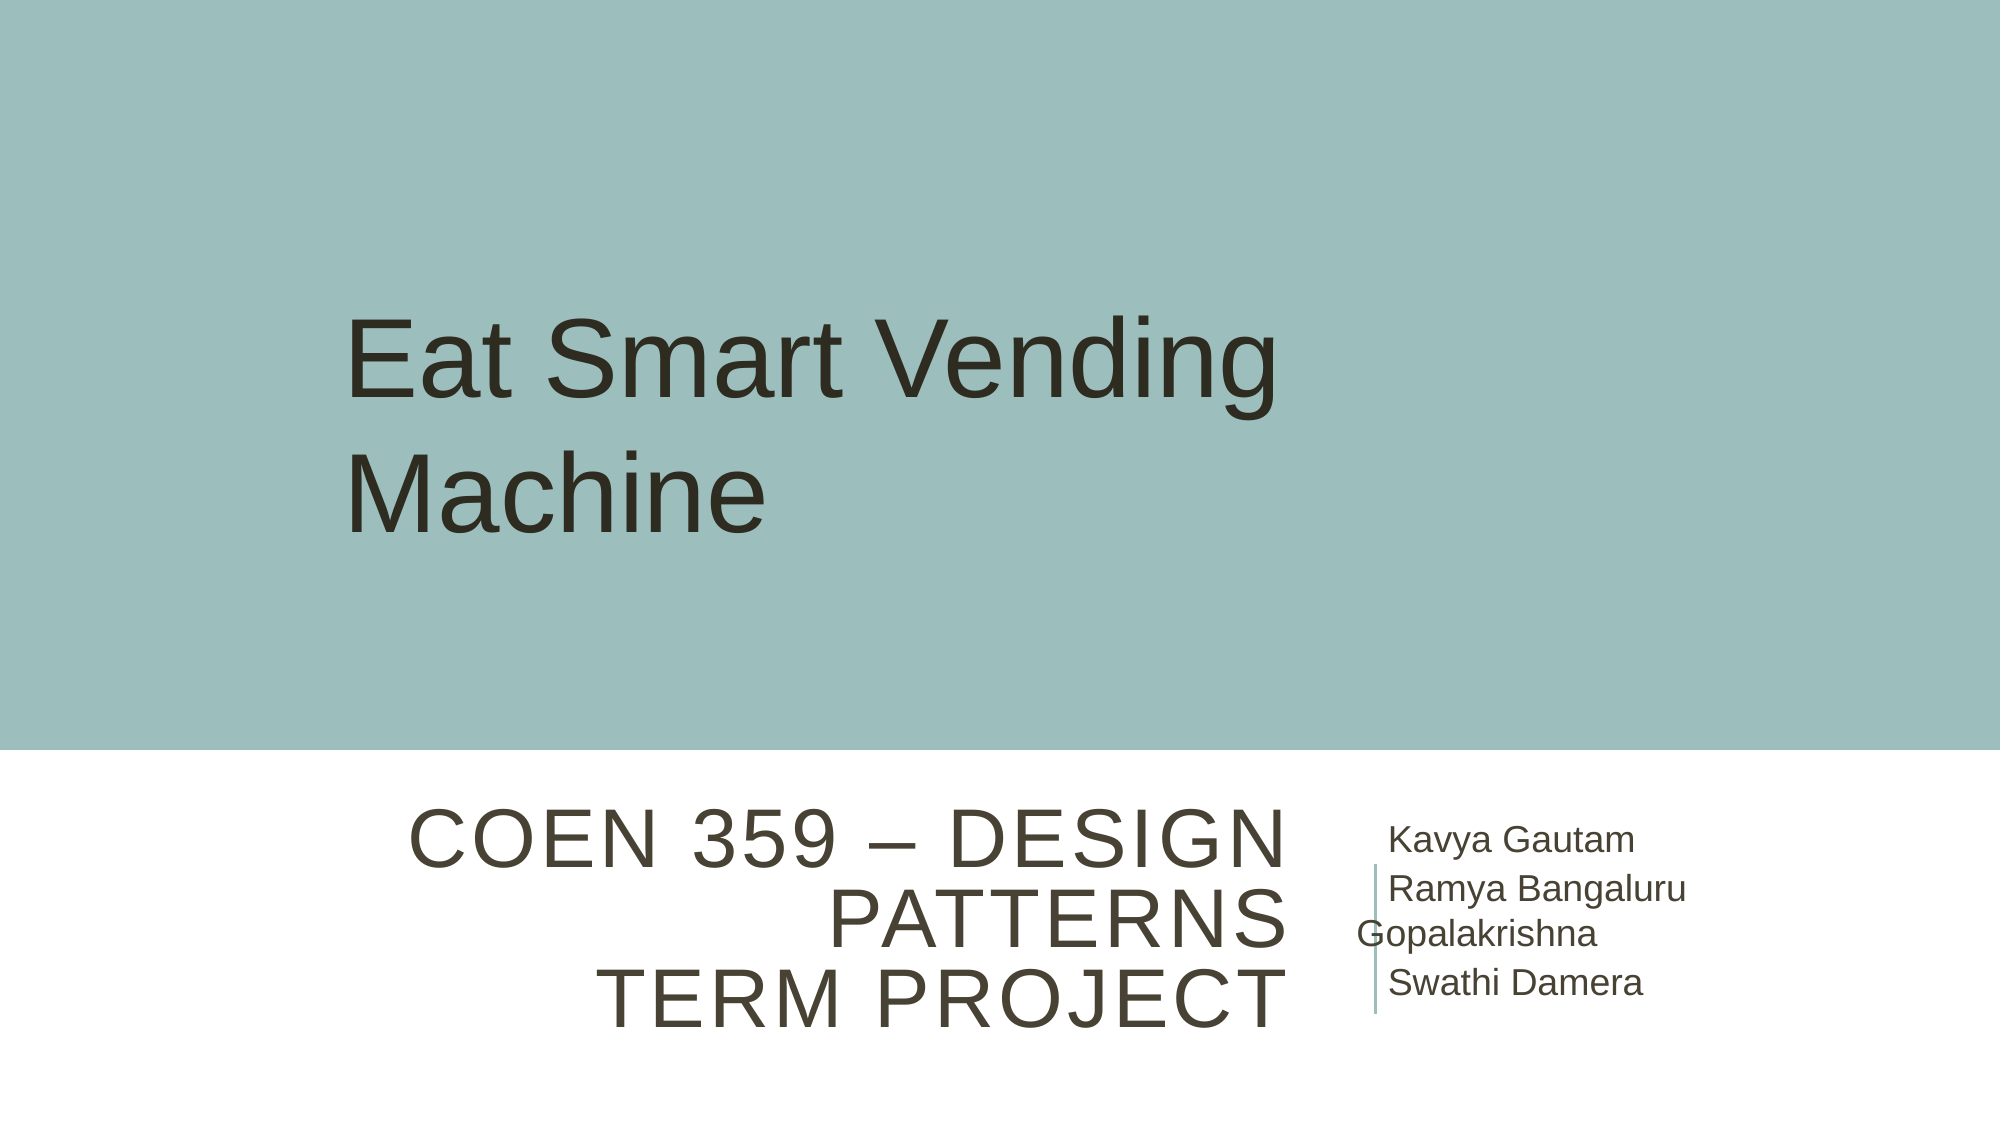

Eat Smart Vending Machine
# COEN 359 – Design Patterns Term Project
   Kavya Gautam
   Ramya Bangaluru Gopalakrishna
   Swathi Damera